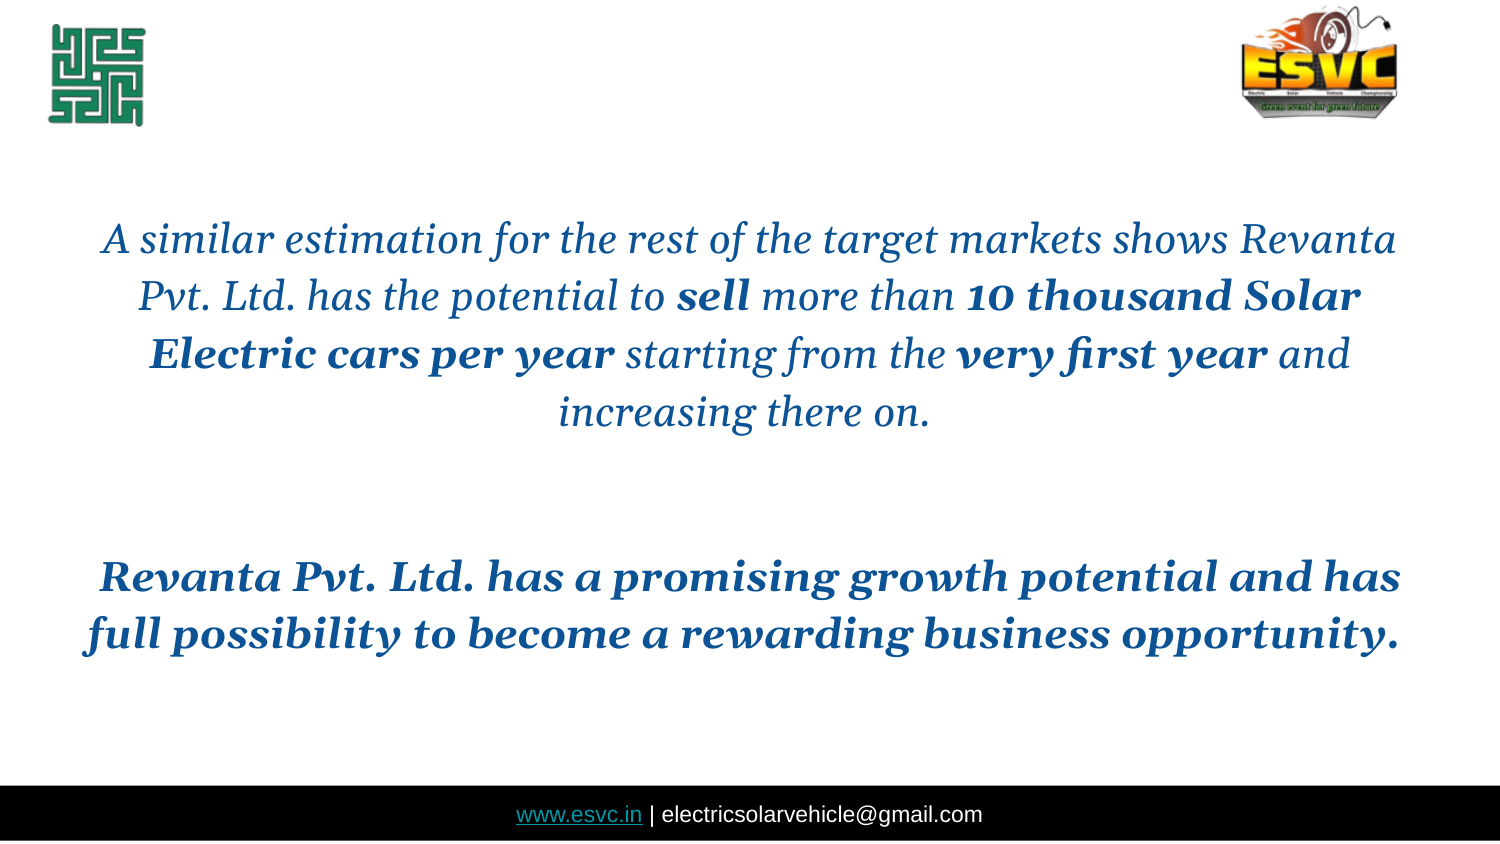

A similar estimation for the rest of the target markets shows Revanta Pvt. Ltd. has the potential to sell more than 10 thousand Solar Electric cars per year starting from the very first year and increasing there on.

Revanta Pvt. Ltd. has a promising growth potential and has full possibility to become a rewarding business opportunity.